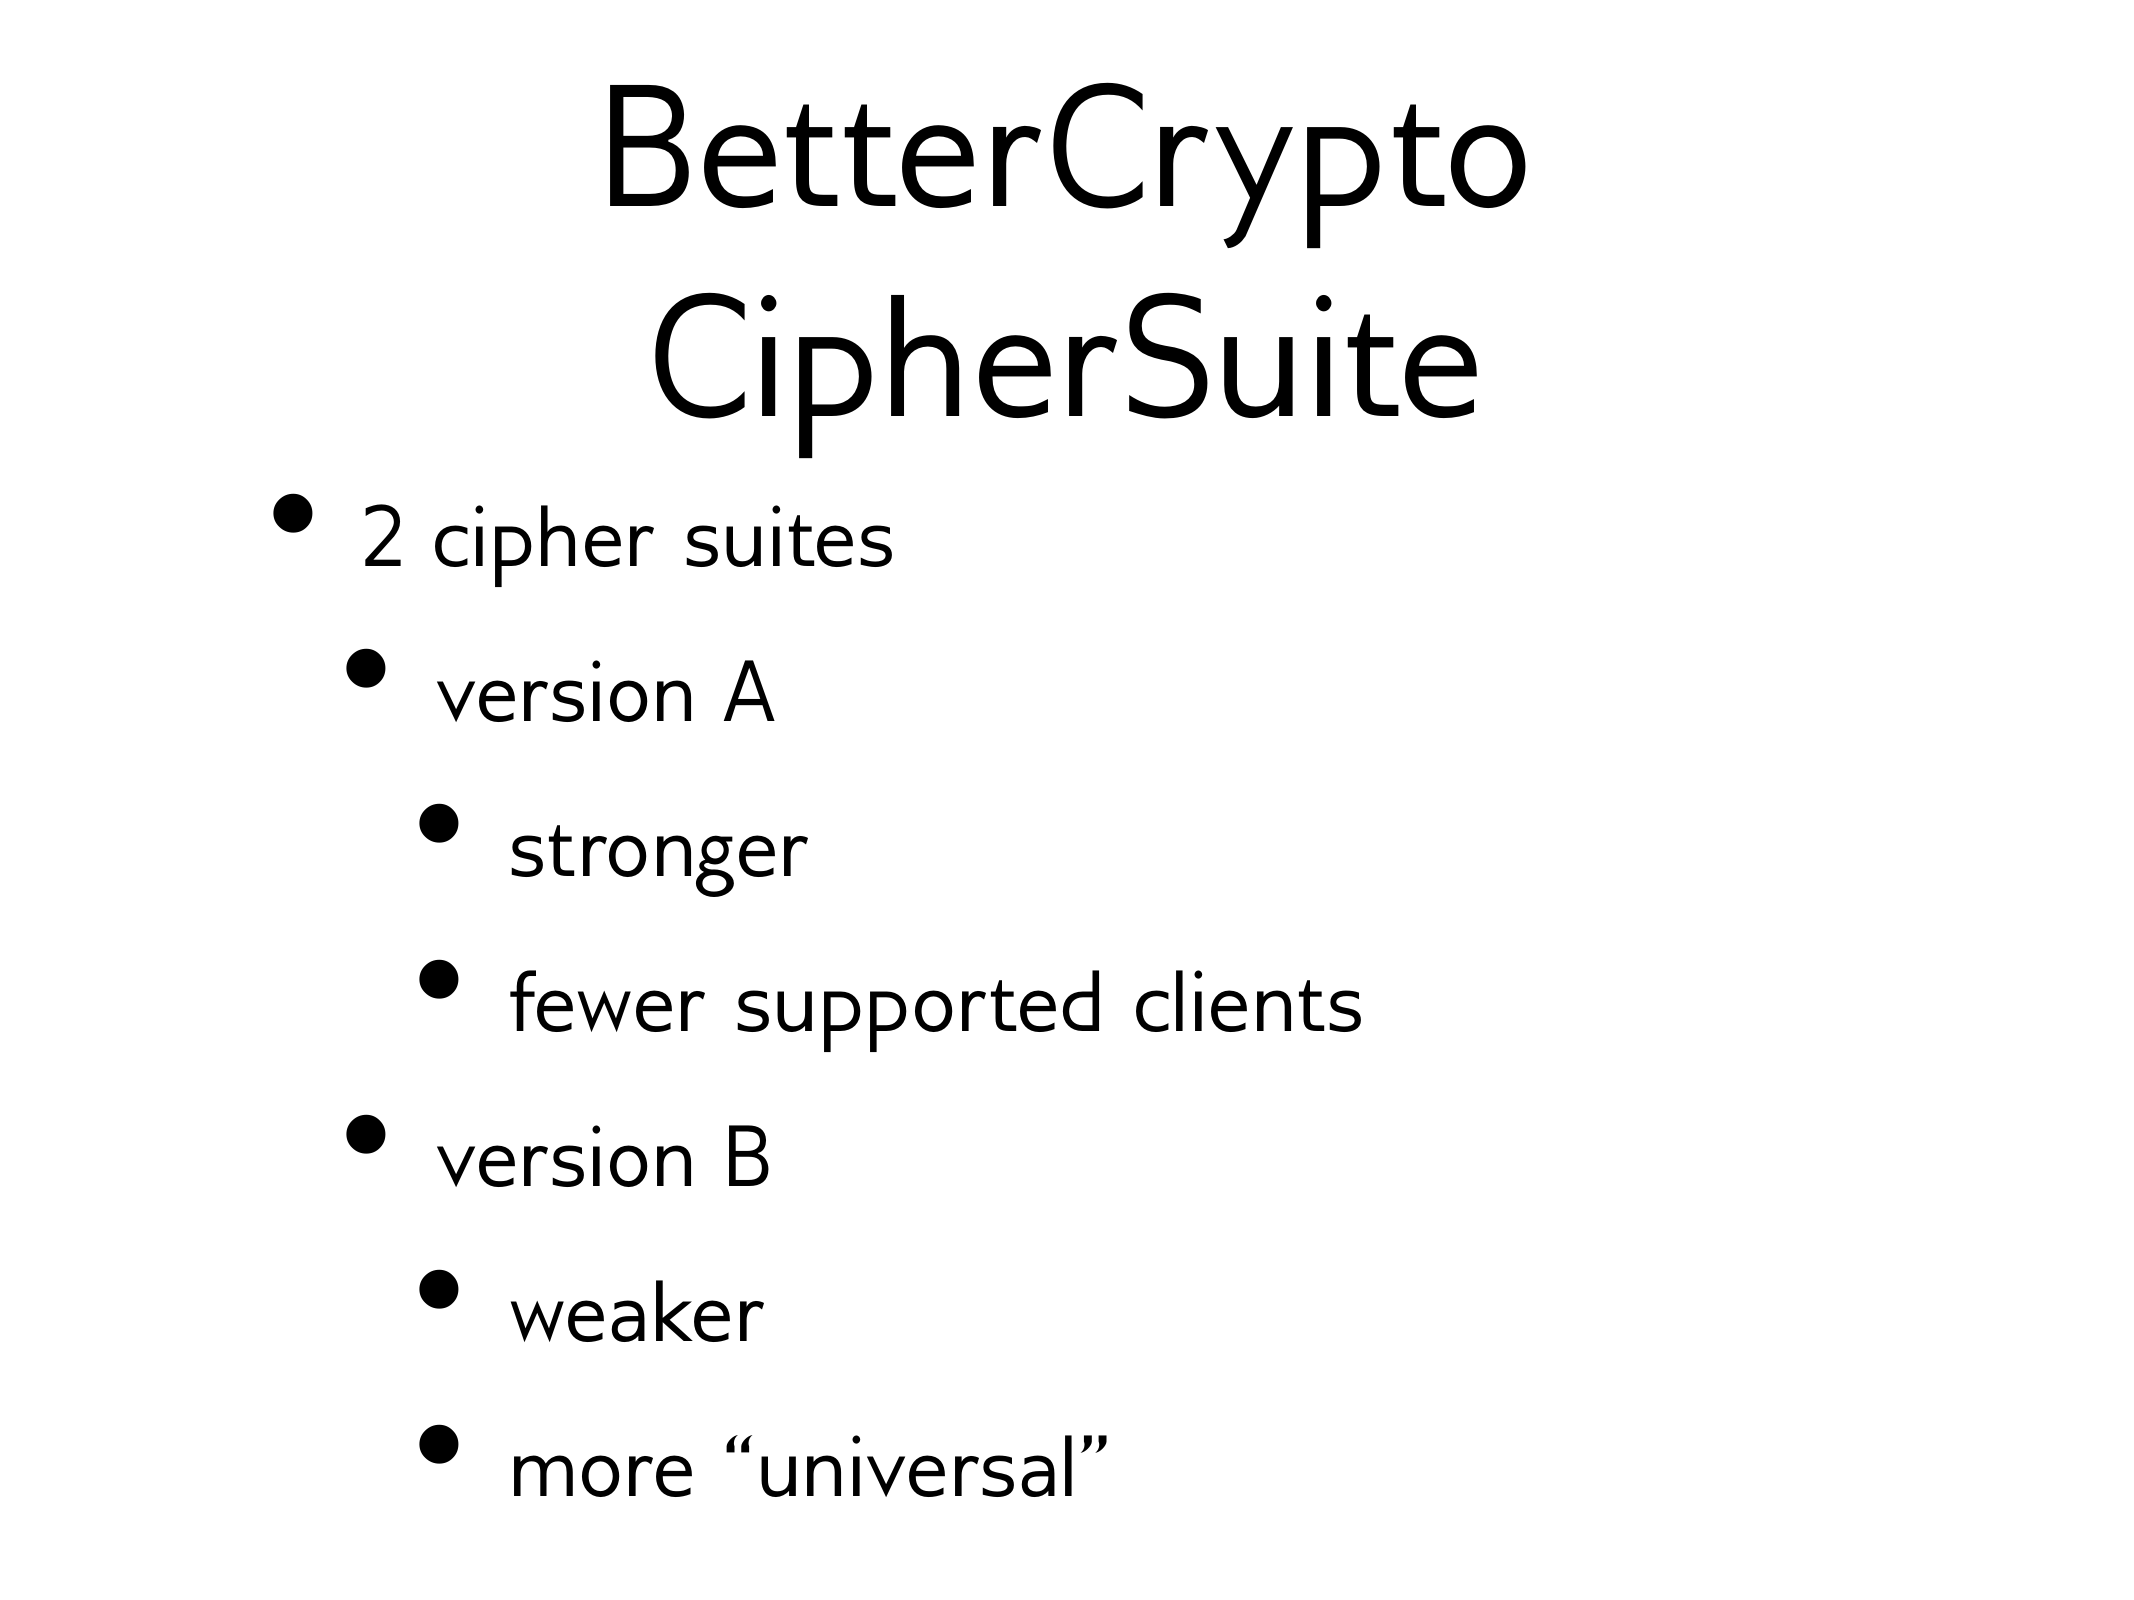

# BetterCrypto CipherSuite
2 cipher suites
version A
stronger
fewer supported clients
version B
weaker
more “universal”